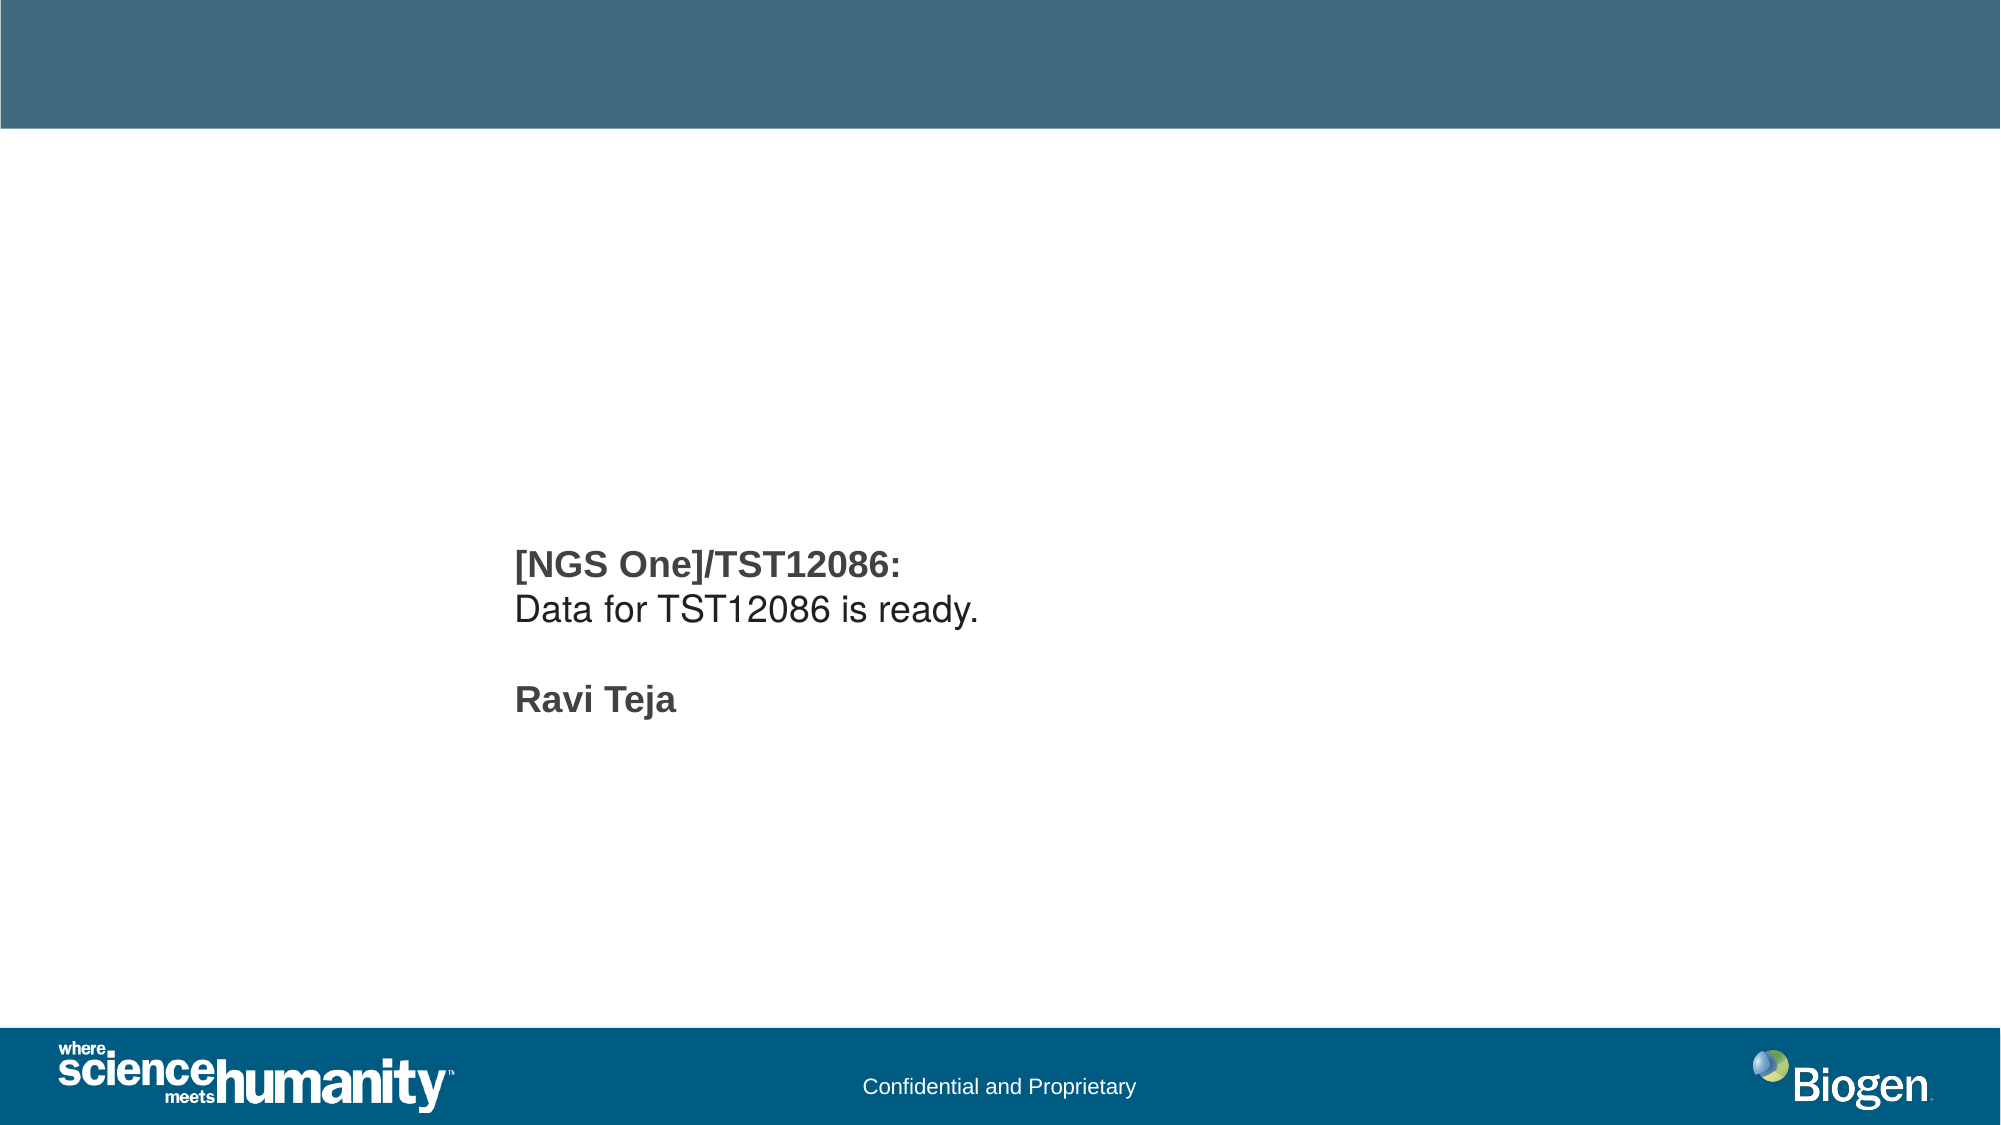

[NGS One]/TST12086:
Data for TST12086 is ready.

Ravi Teja